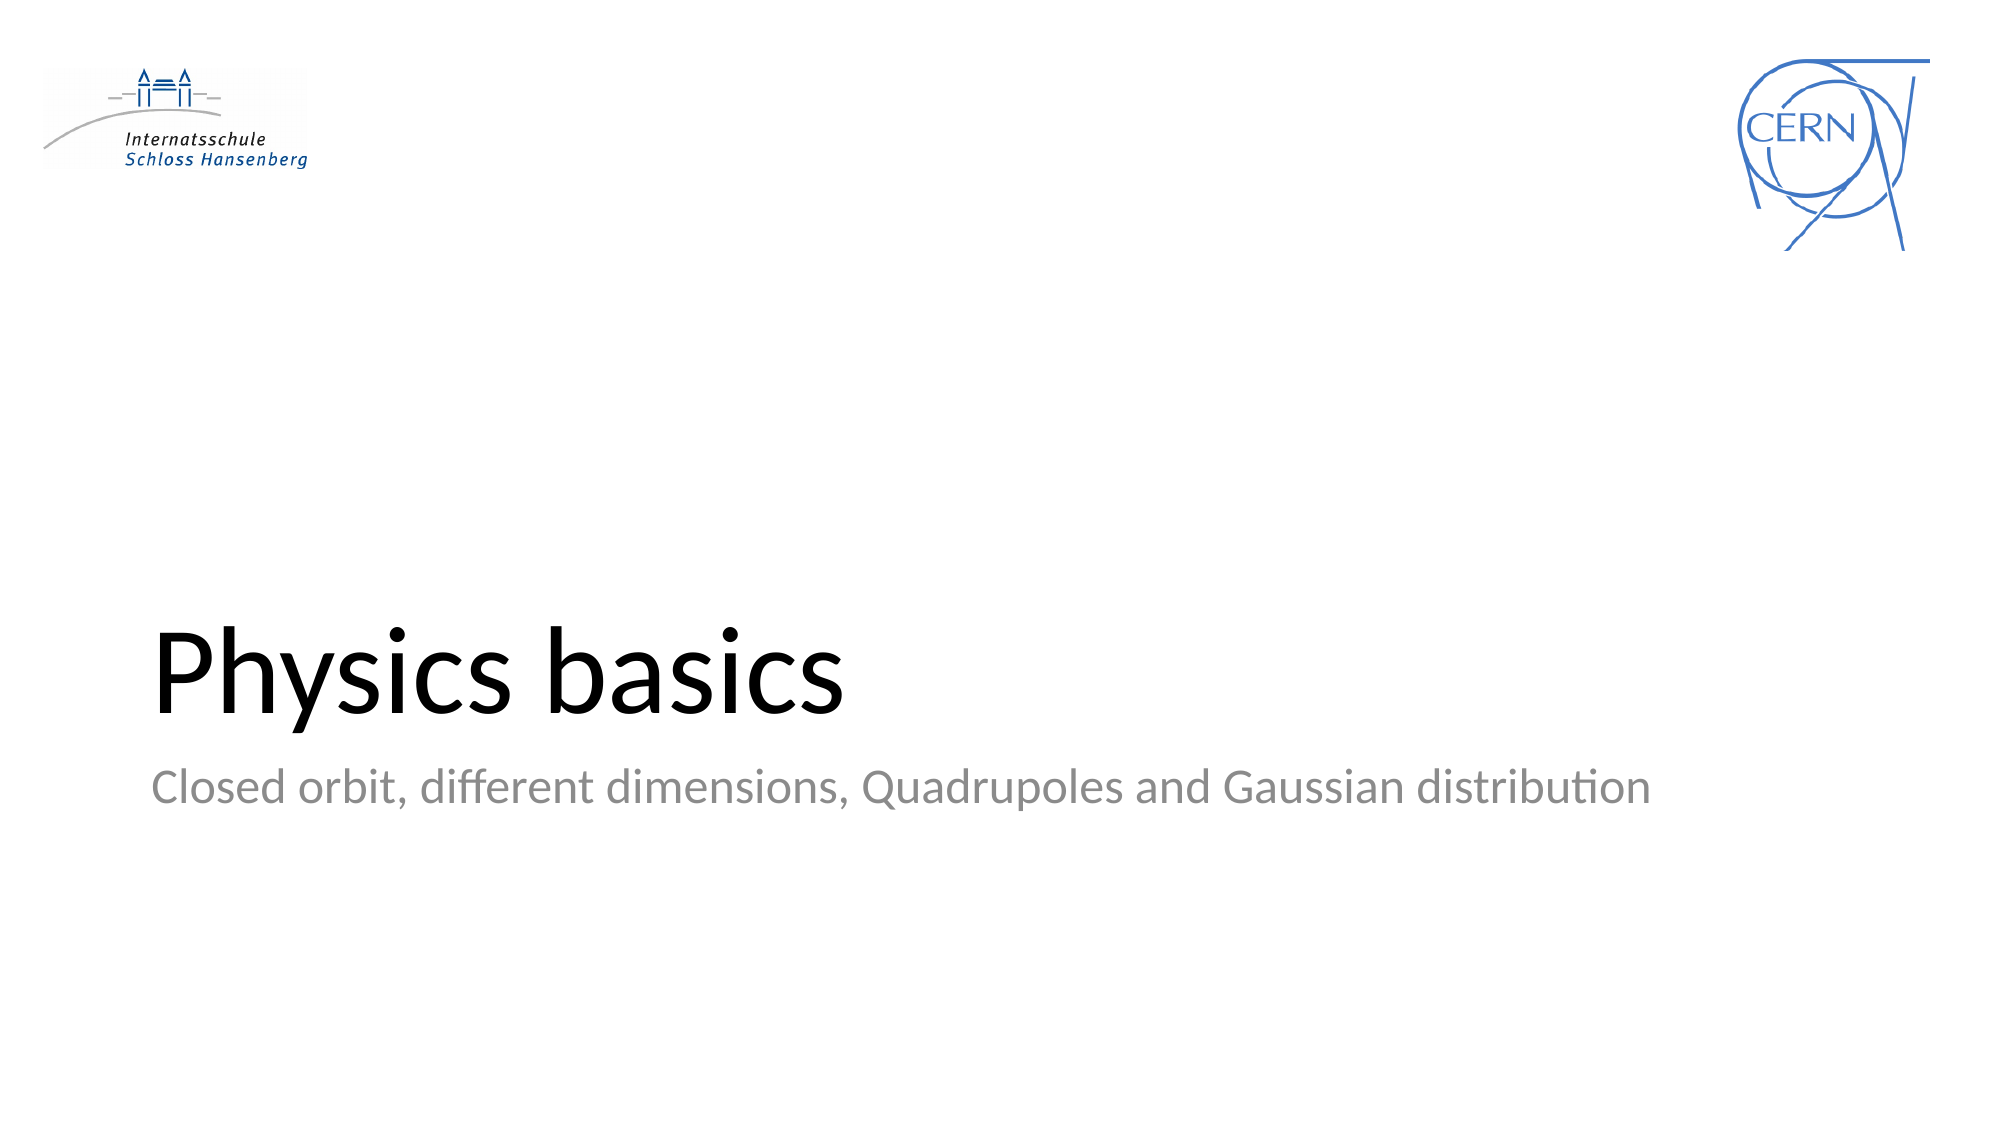

# Physics basics
Closed orbit, different dimensions, Quadrupoles and Gaussian distribution